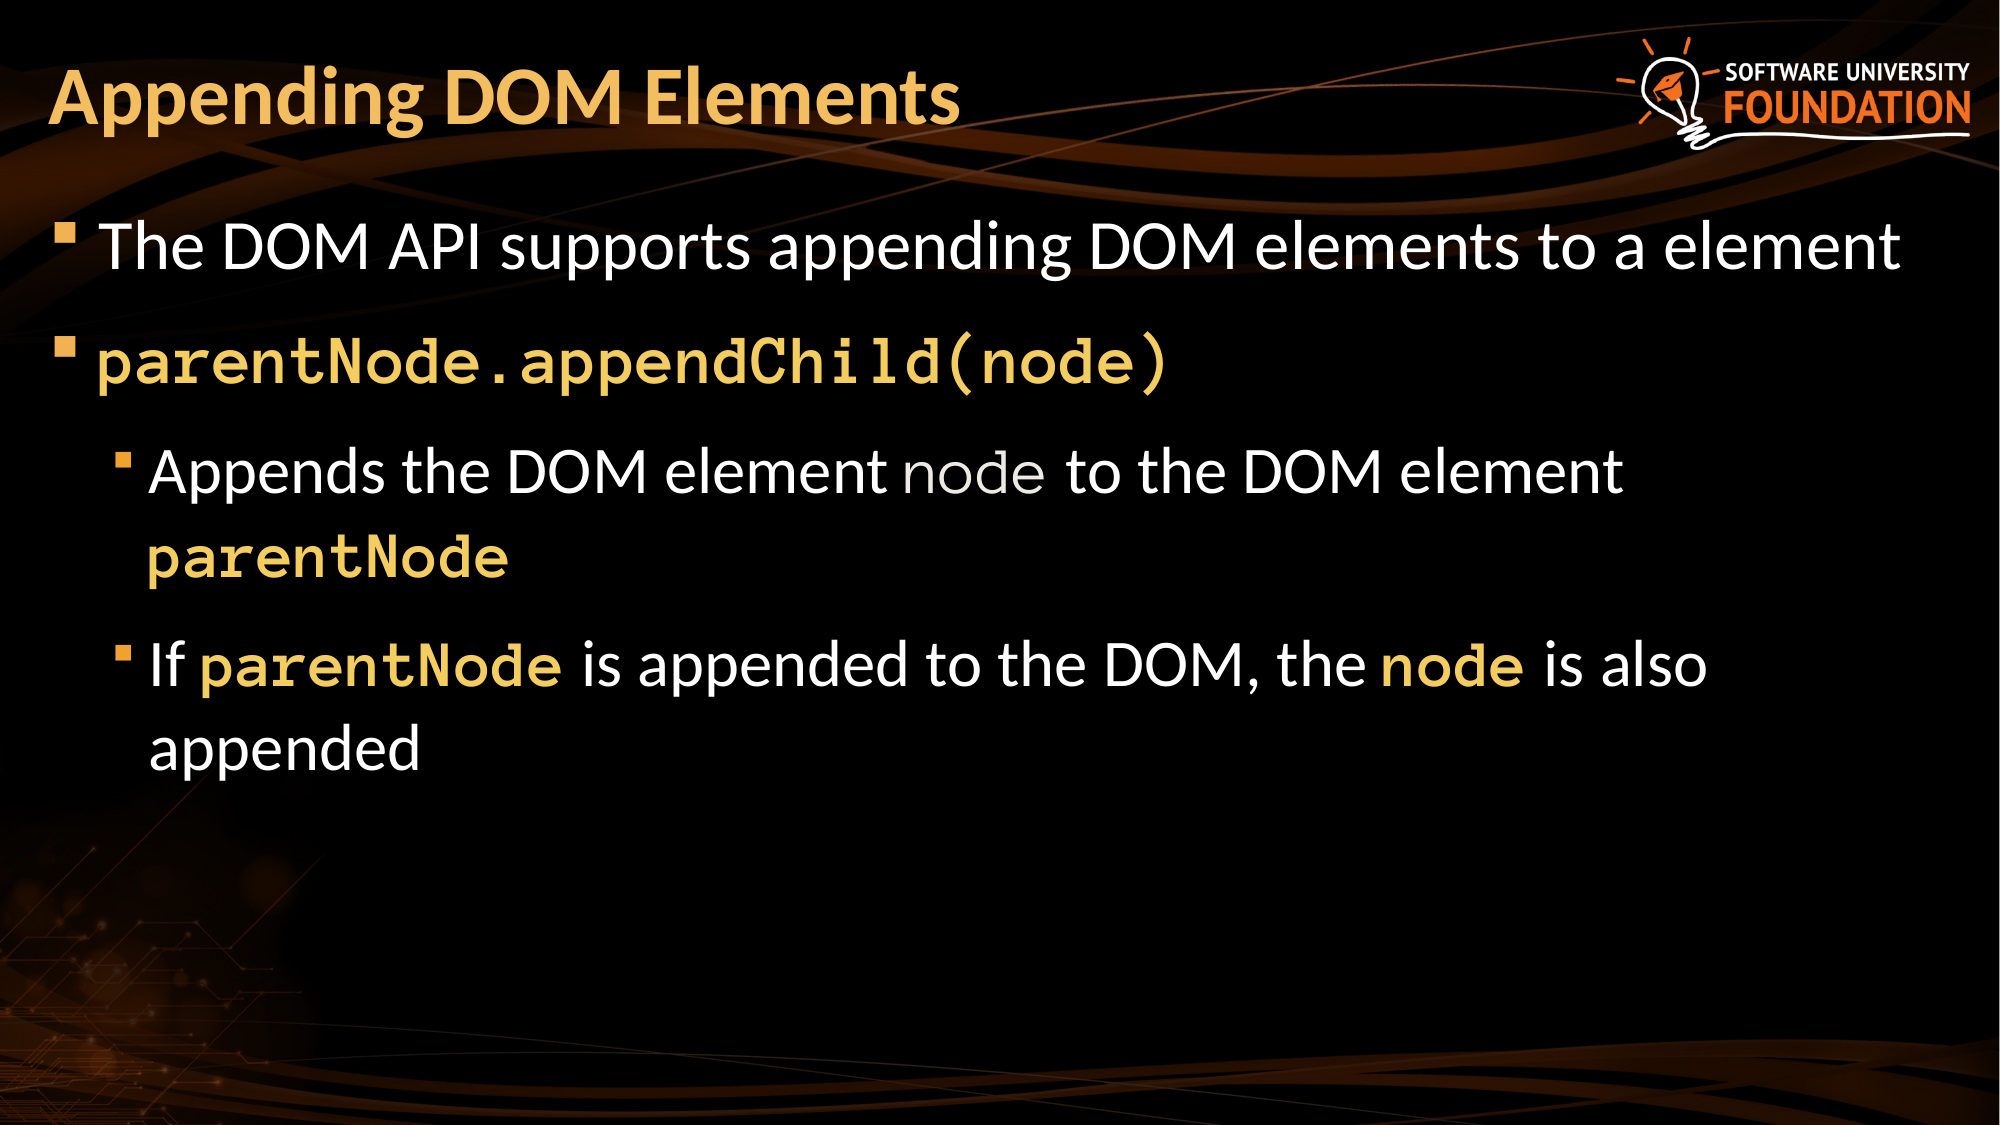

# Appending DOM Elements
The DOM API supports appending DOM elements to a element
parentNode.appendChild(node)
Appends the DOM element node to the DOM element parentNode
If parentNode is appended to the DOM, the node is also appended